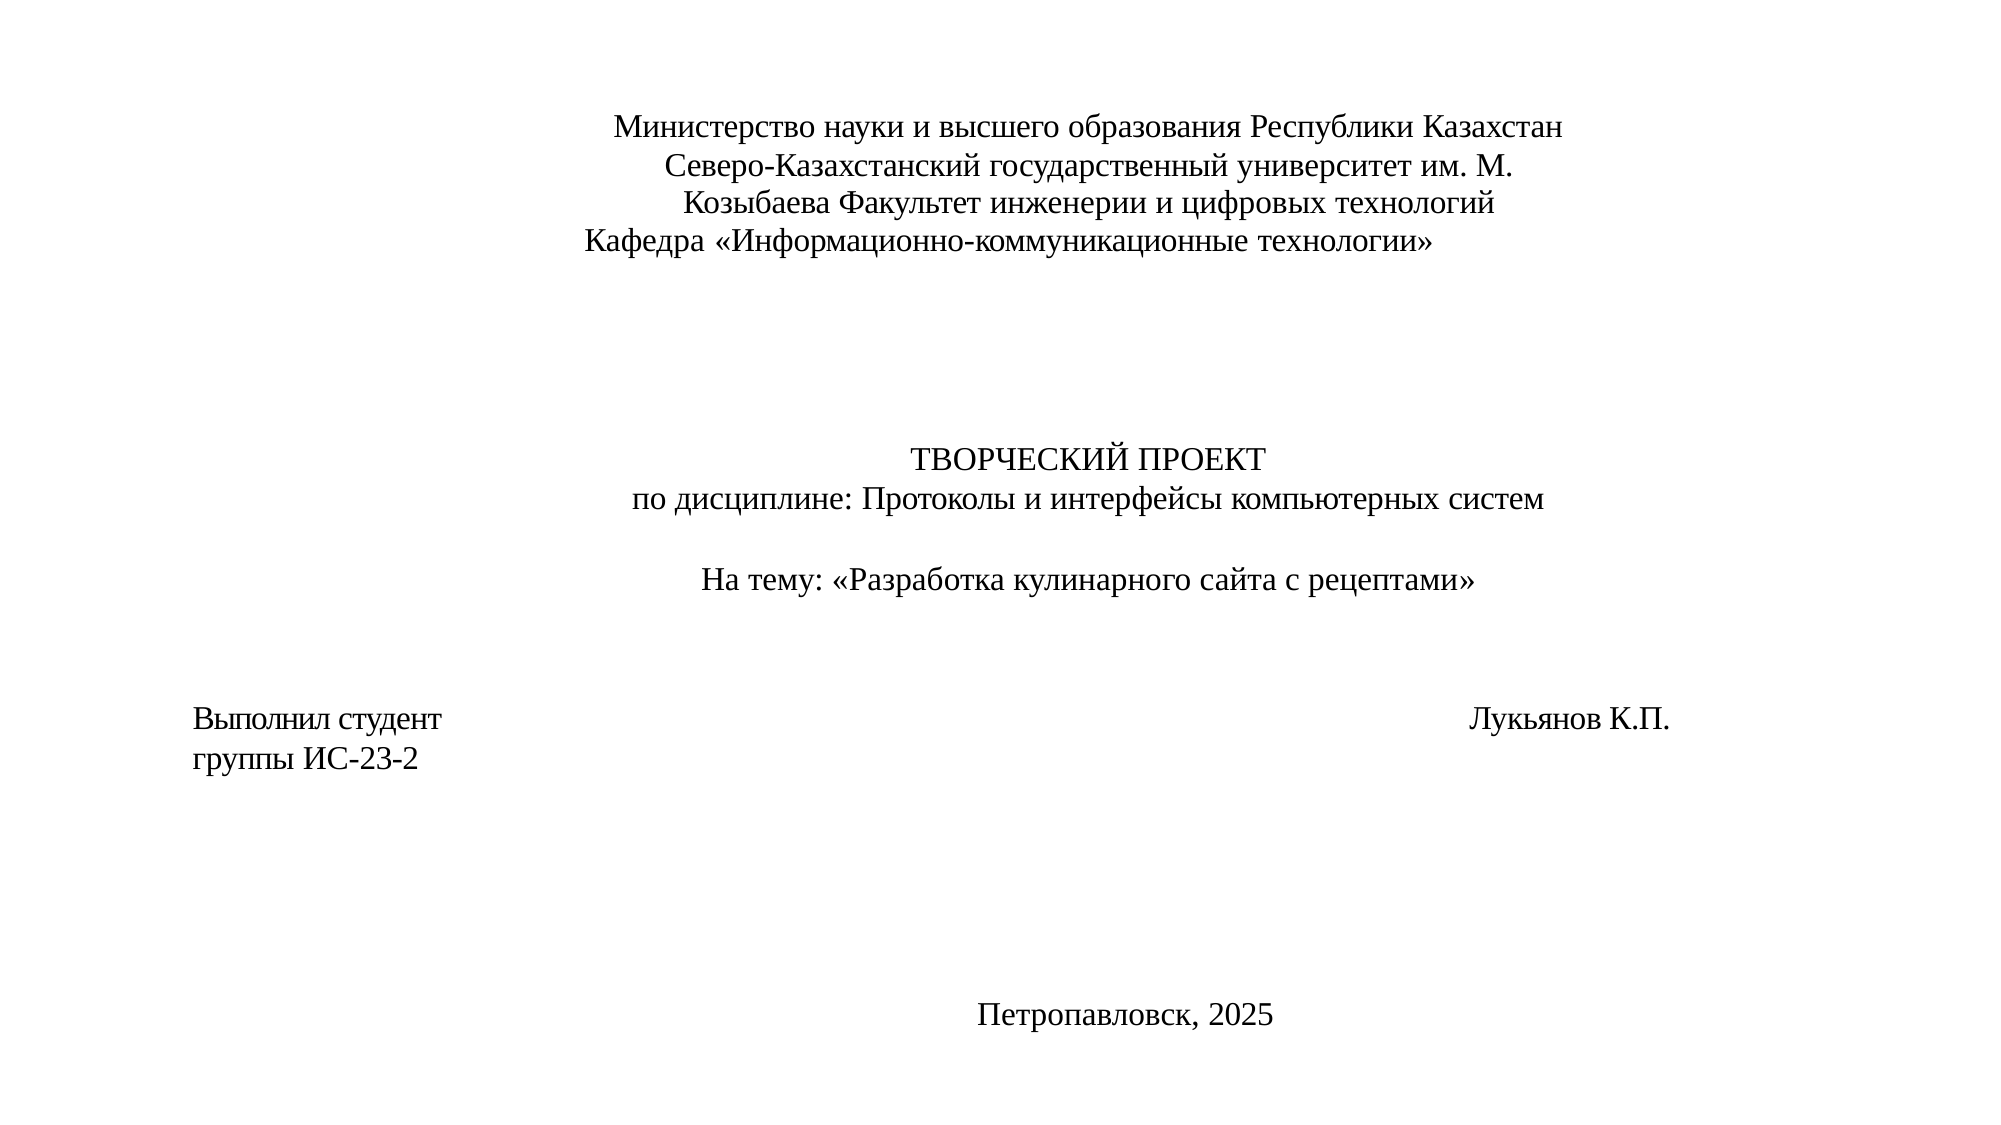

| Министерство науки и высшего образования Республики Казахстан Северо-Казахстанский государственный университет им. М. Козыбаева Факультет инженерии и цифровых технологий Кафедра «Информационно-коммуникационные технологии» |  |
| --- | --- |
| ТВОРЧЕСКИЙ ПРОЕКТ по дисциплине: Протоколы и интерфейсы компьютерных систем На тему: «Разработка кулинарного сайта с рецептами» |  |
| Выполнил студент группы ИС-23-2 | Лукьянов К.П. |
| Петропавловск, 2025 |  |